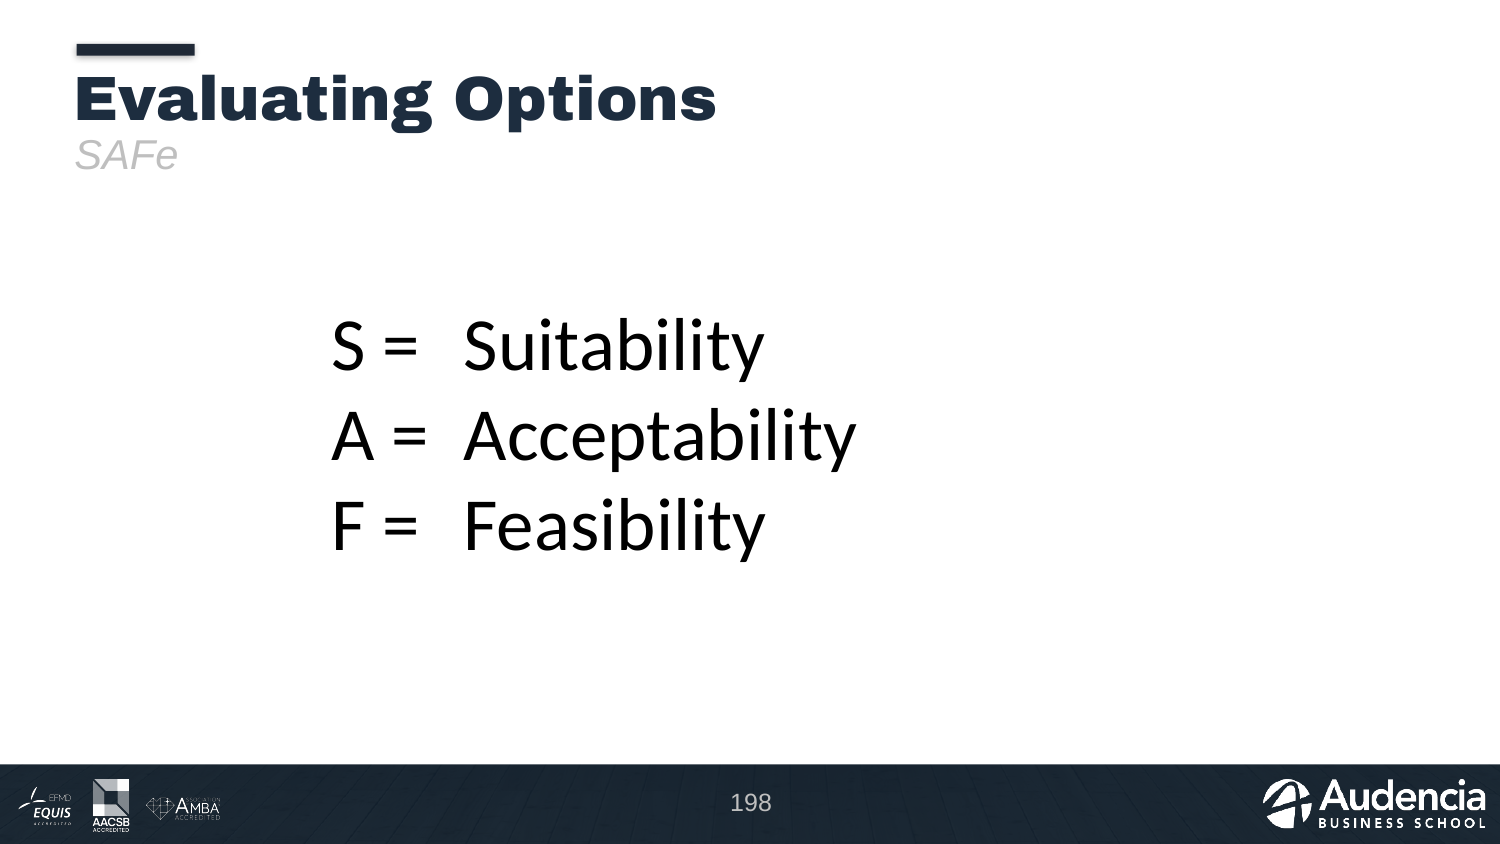

# Evaluating Options
SAFe
S = 	Suitability
A = 	Acceptability
F = 	Feasibility

198